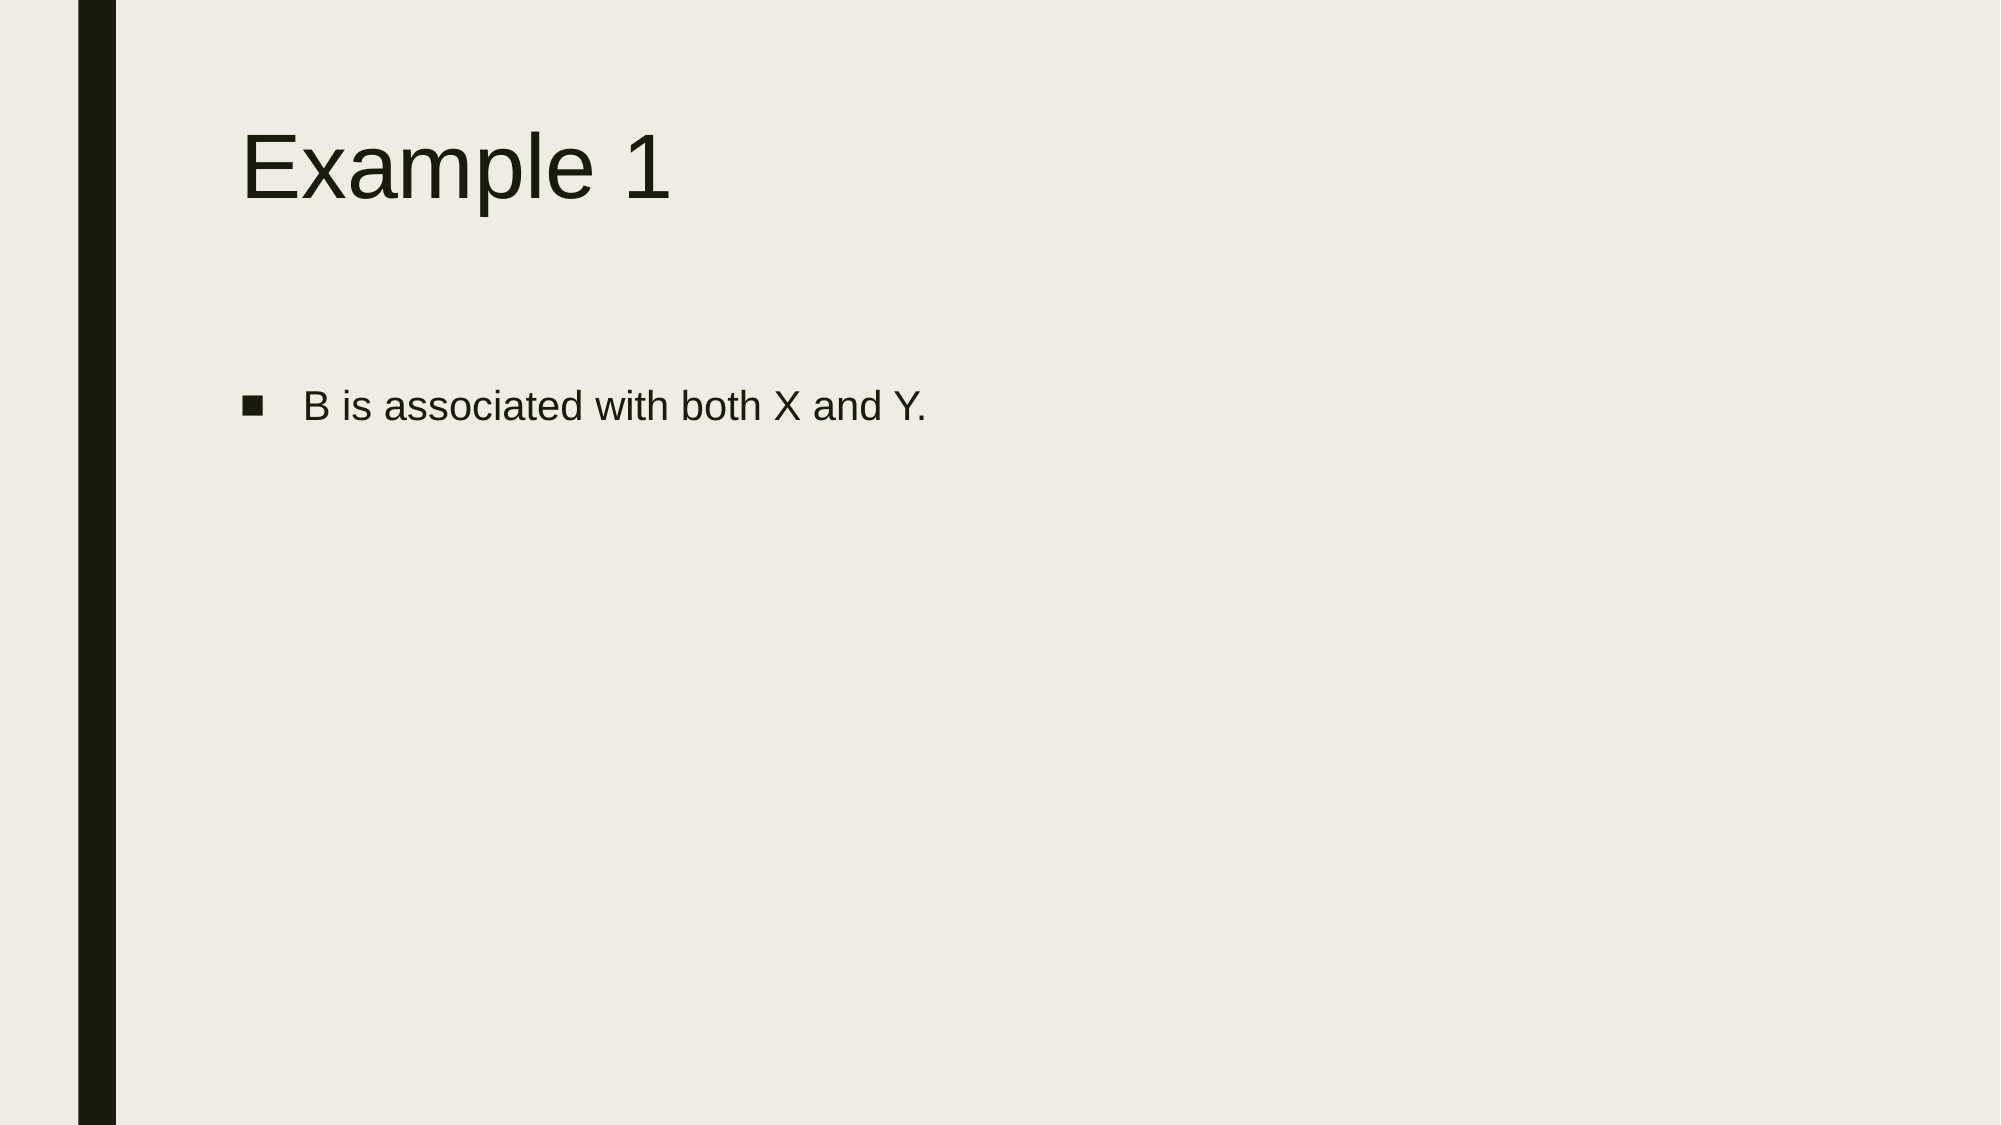

# Example 1
B is associated with both X and Y.